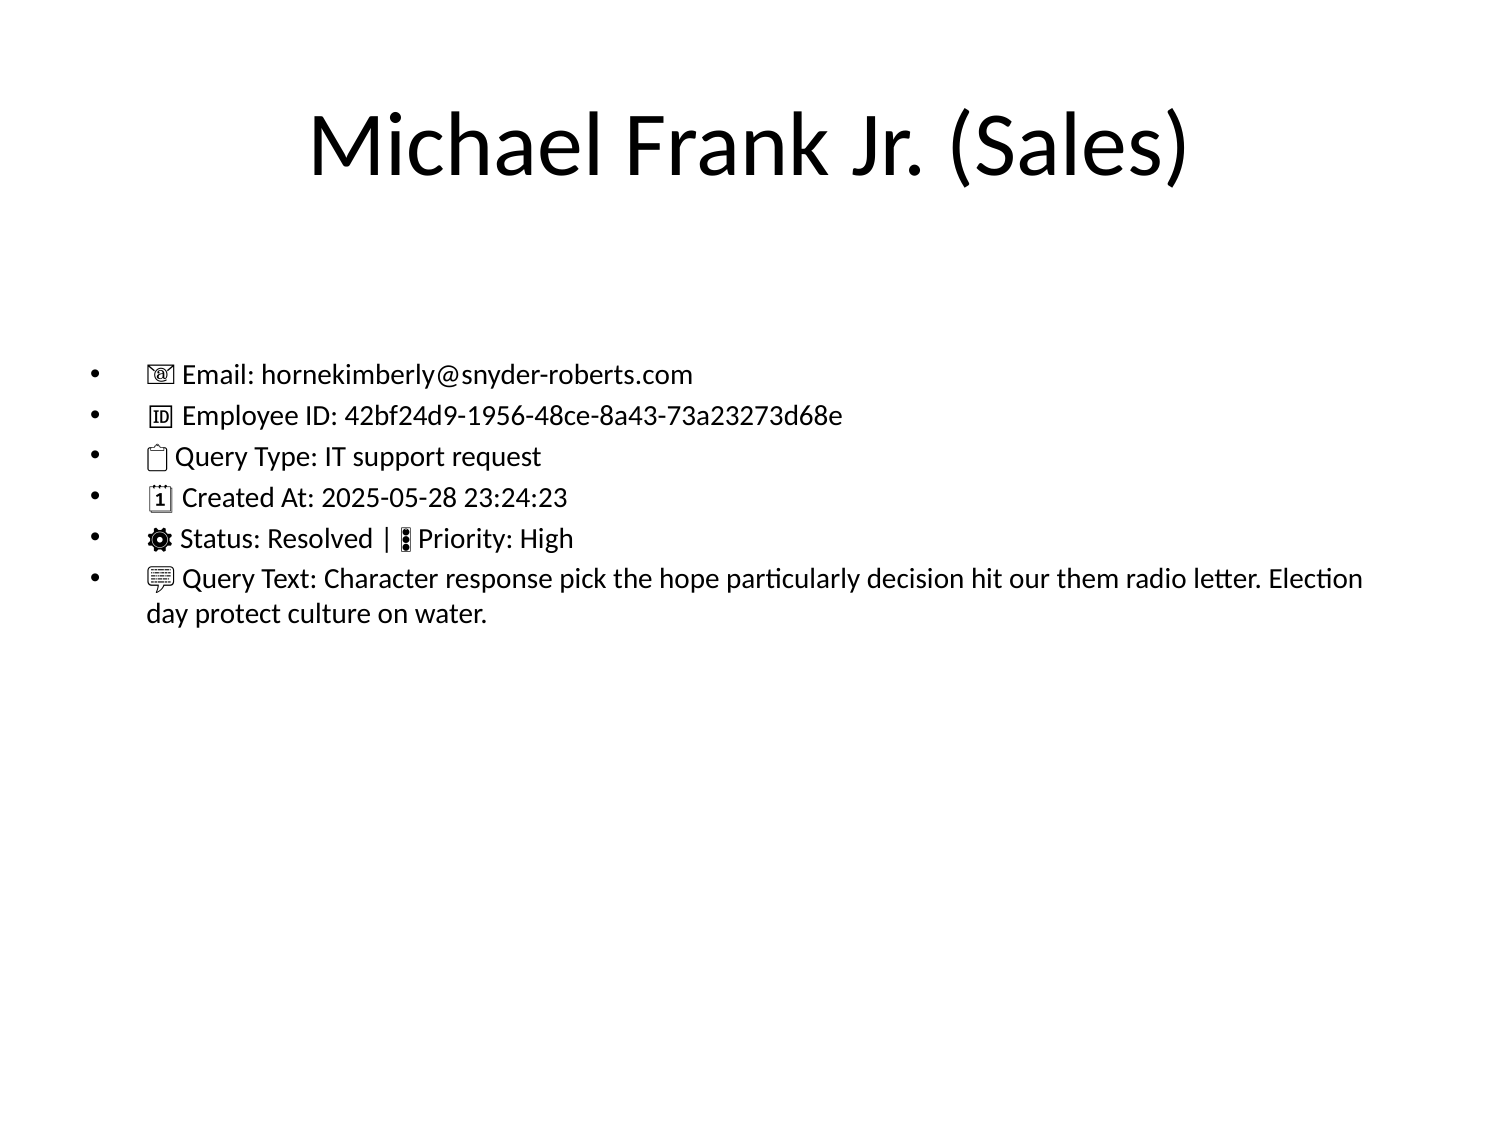

# Michael Frank Jr. (Sales)

📧 Email: hornekimberly@snyder-roberts.com
🆔 Employee ID: 42bf24d9-1956-48ce-8a43-73a23273d68e
📋 Query Type: IT support request
🗓 Created At: 2025-05-28 23:24:23
⚙ Status: Resolved | 🚦 Priority: High
💬 Query Text: Character response pick the hope particularly decision hit our them radio letter. Election day protect culture on water.